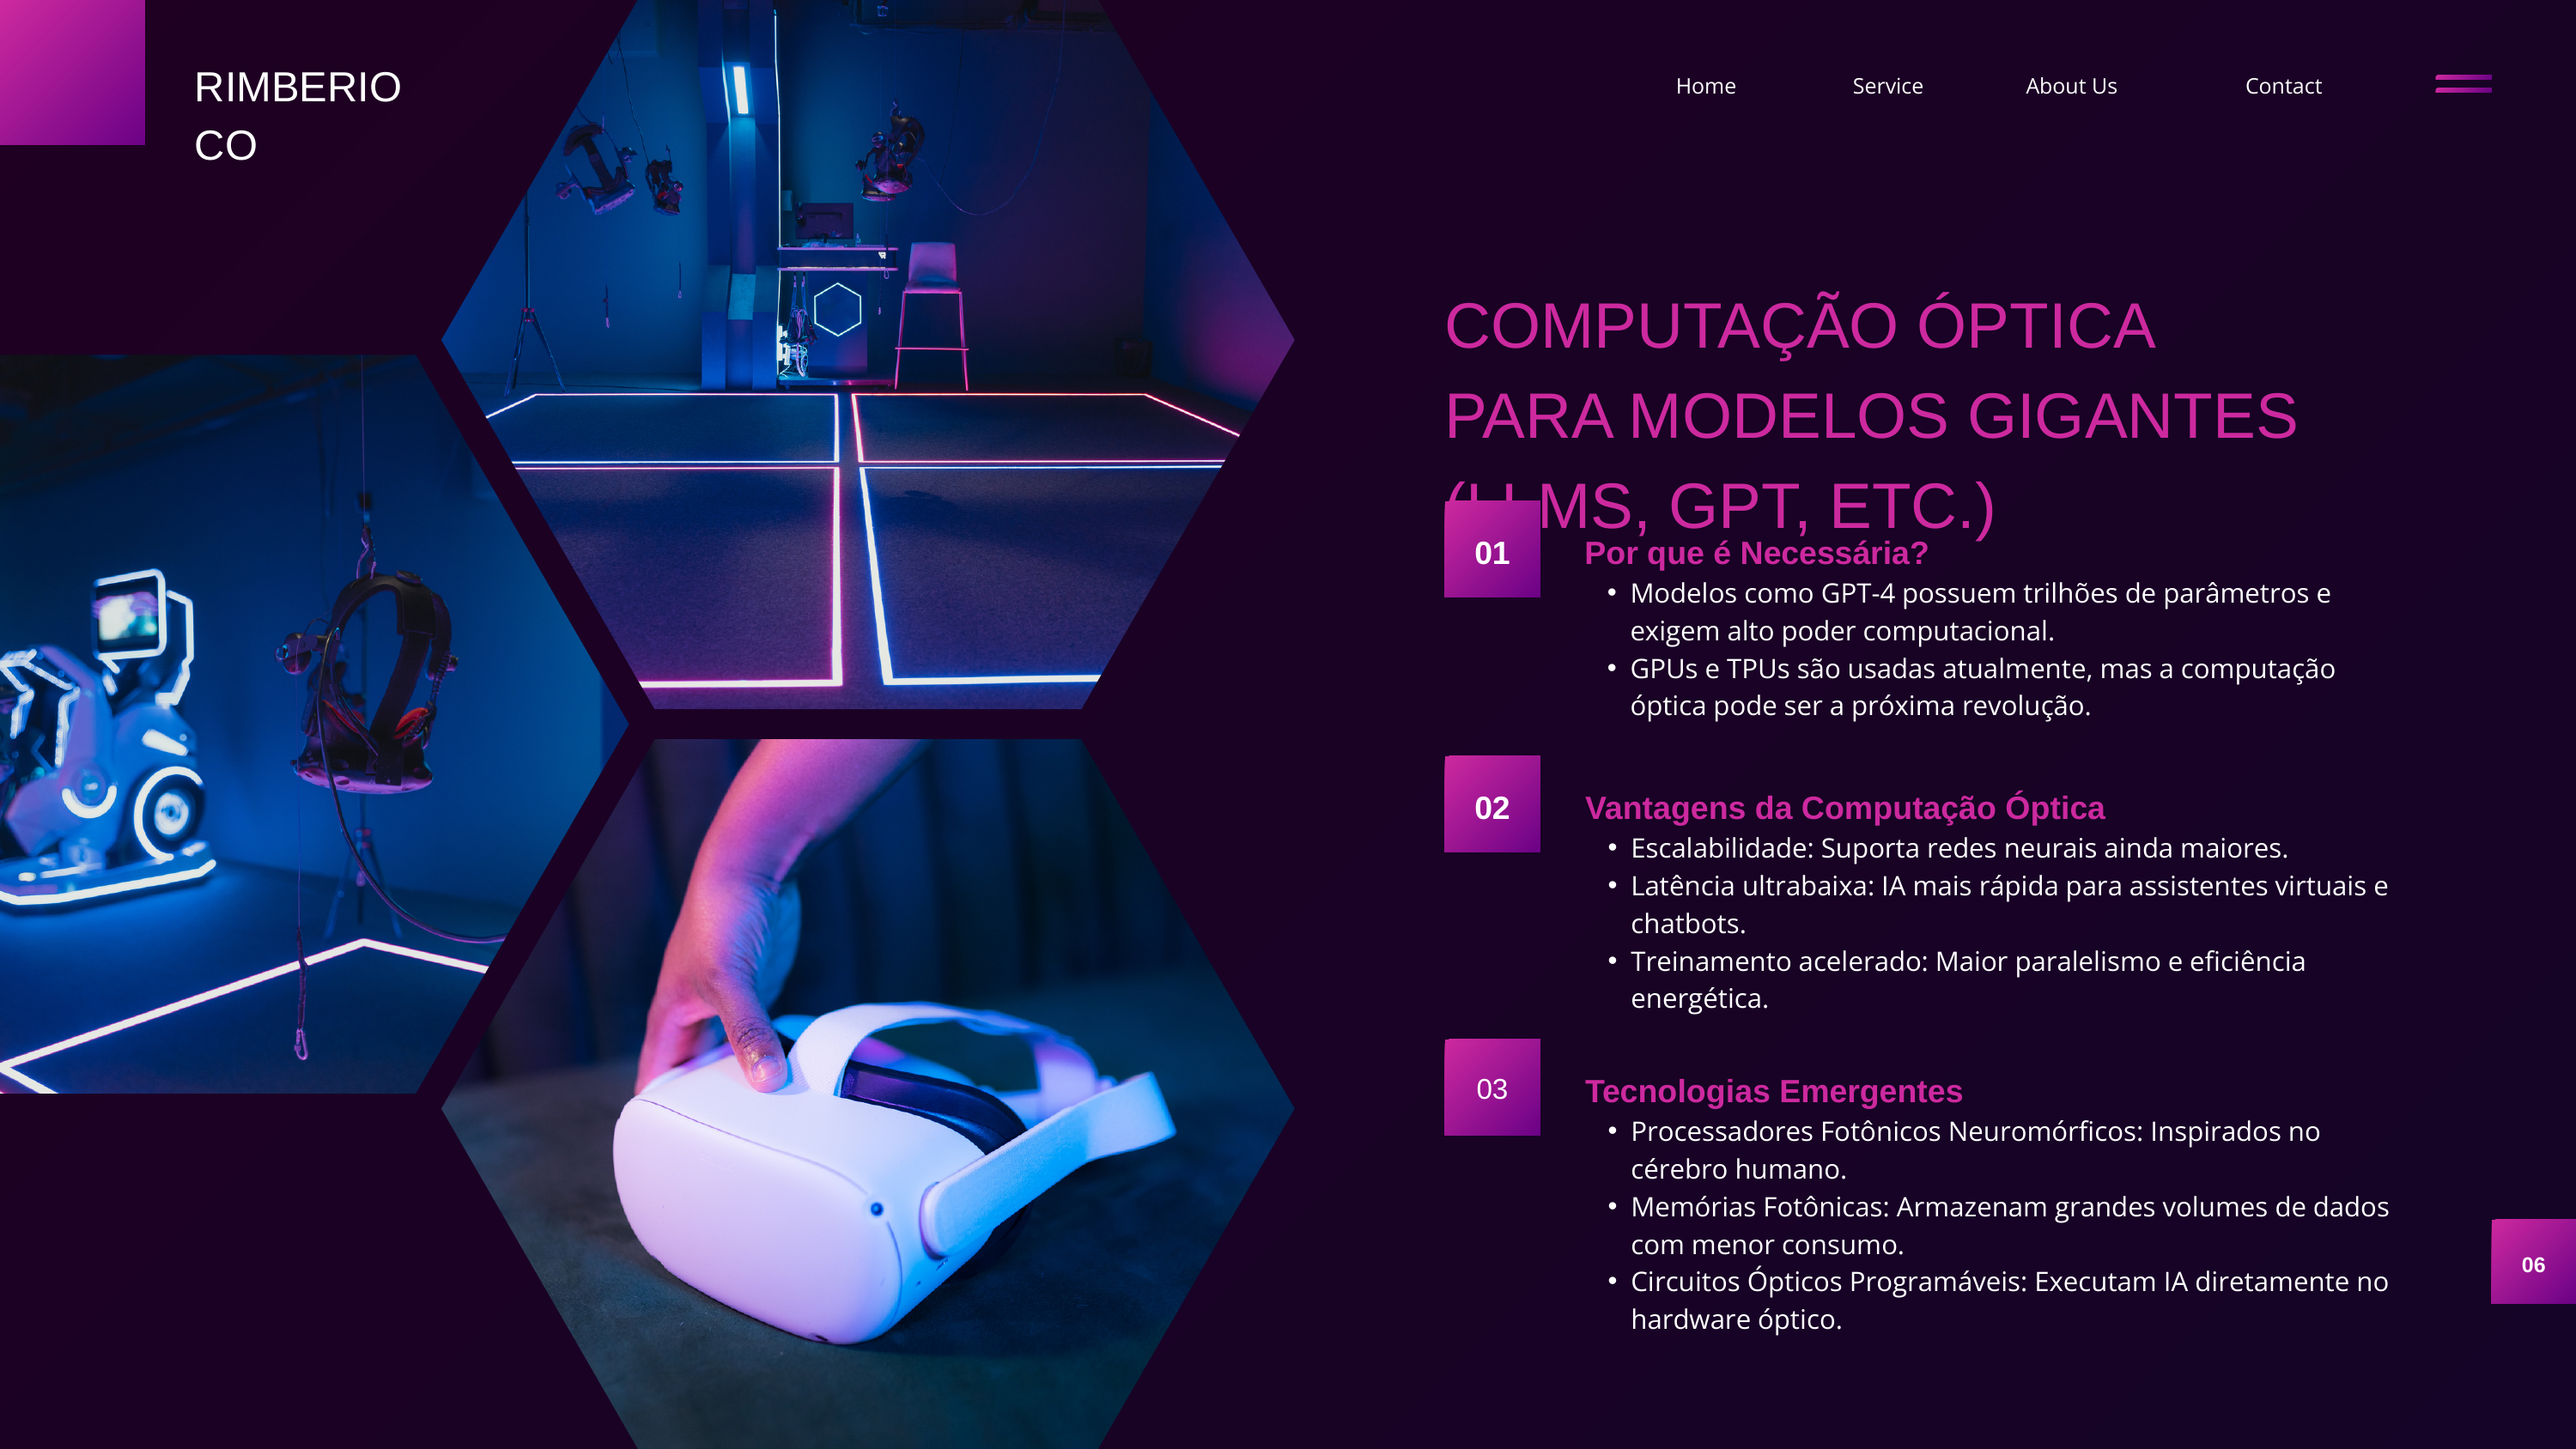

RIMBERIO CO
Home
Service
About Us
Contact

COMPUTAÇÃO ÓPTICA PARA MODELOS GIGANTES (LLMS, GPT, ETC.)

01
Por que é Necessária?
Modelos como GPT-4 possuem trilhões de parâmetros e exigem alto poder computacional.
GPUs e TPUs são usadas atualmente, mas a computação óptica pode ser a próxima revolução.

02
Vantagens da Computação Óptica
Escalabilidade: Suporta redes neurais ainda maiores.
Latência ultrabaixa: IA mais rápida para assistentes virtuais e chatbots.
Treinamento acelerado: Maior paralelismo e eficiência energética.

03
Tecnologias Emergentes
Processadores Fotônicos Neuromórficos: Inspirados no cérebro humano.
Memórias Fotônicas: Armazenam grandes volumes de dados com menor consumo.
Circuitos Ópticos Programáveis: Executam IA diretamente no hardware óptico.

06